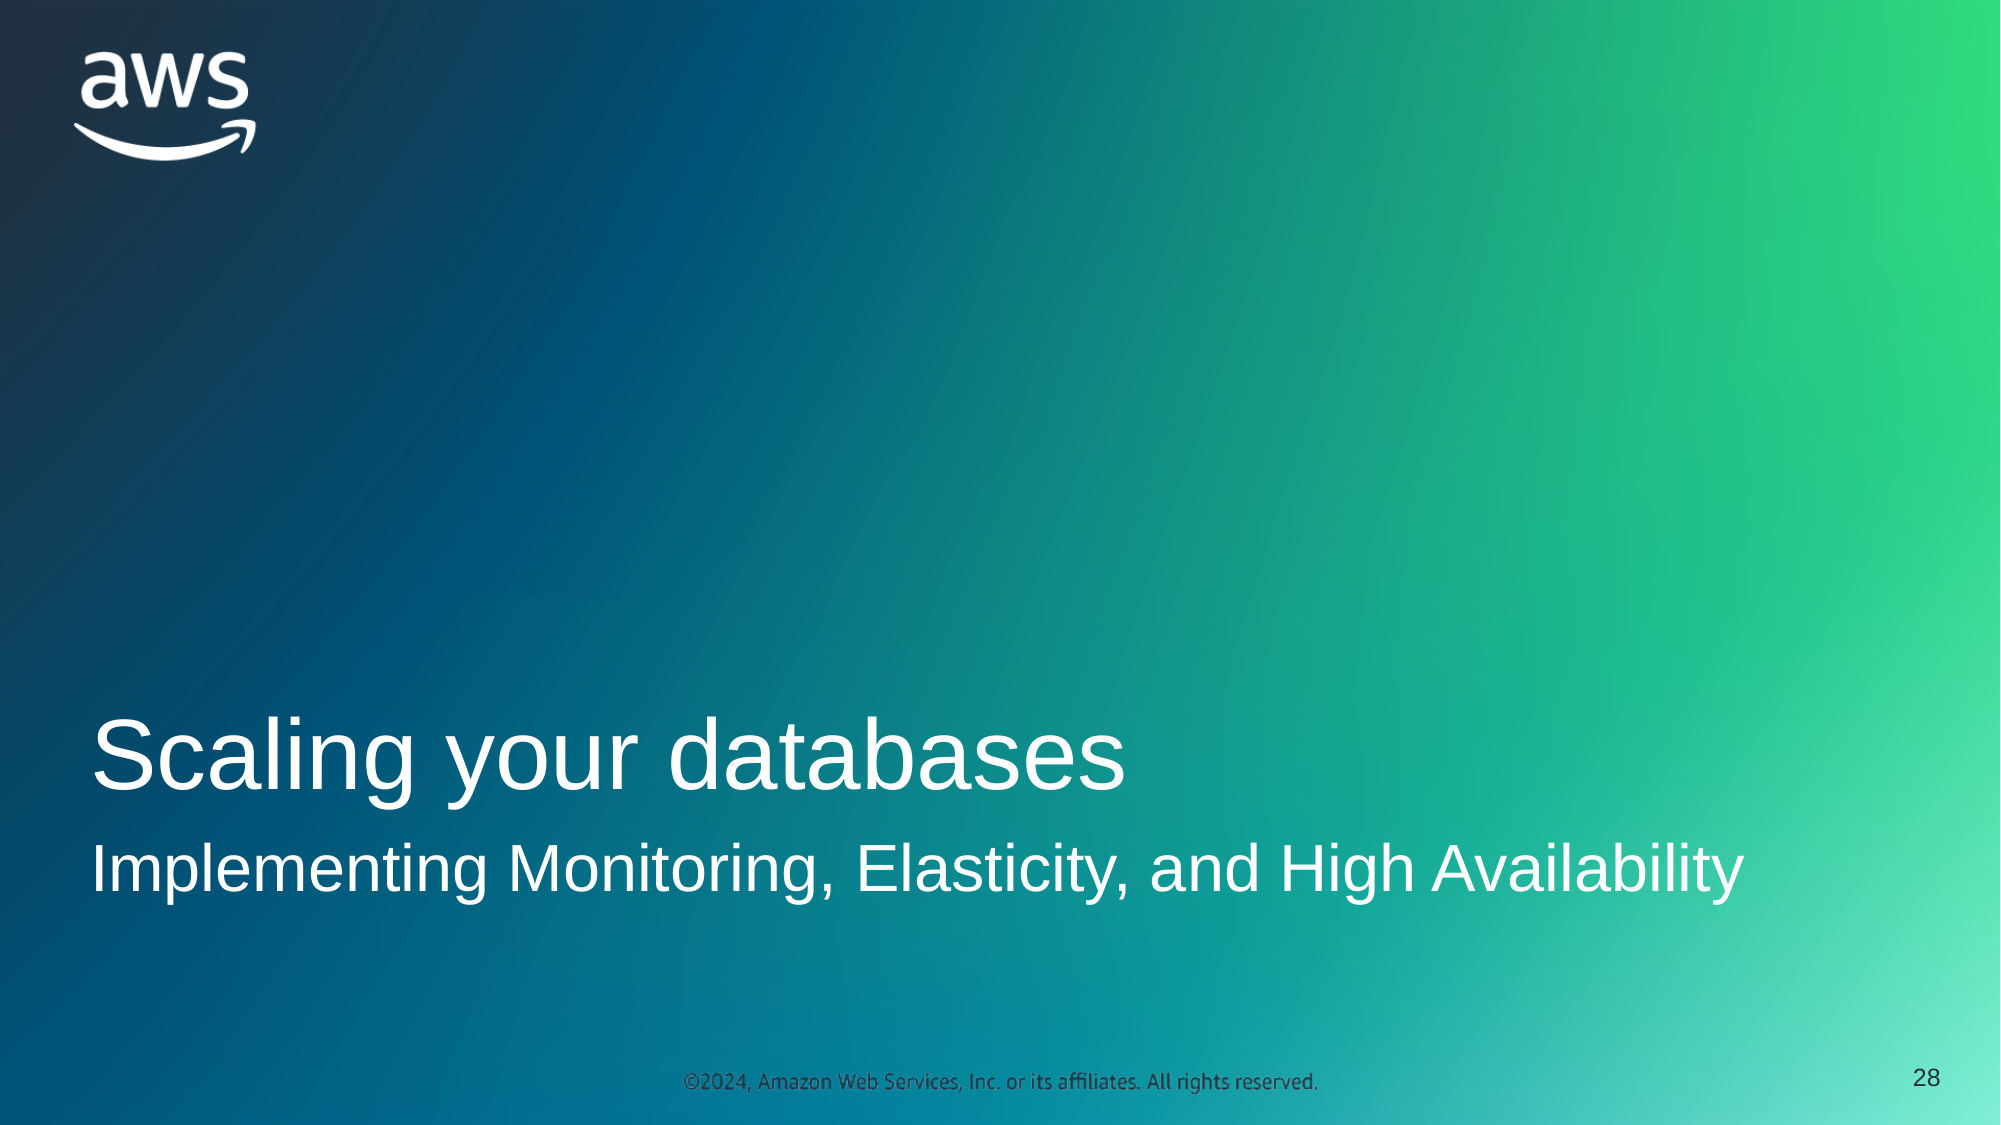

# Scaling your databases
Implementing Monitoring, Elasticity, and High Availability
28